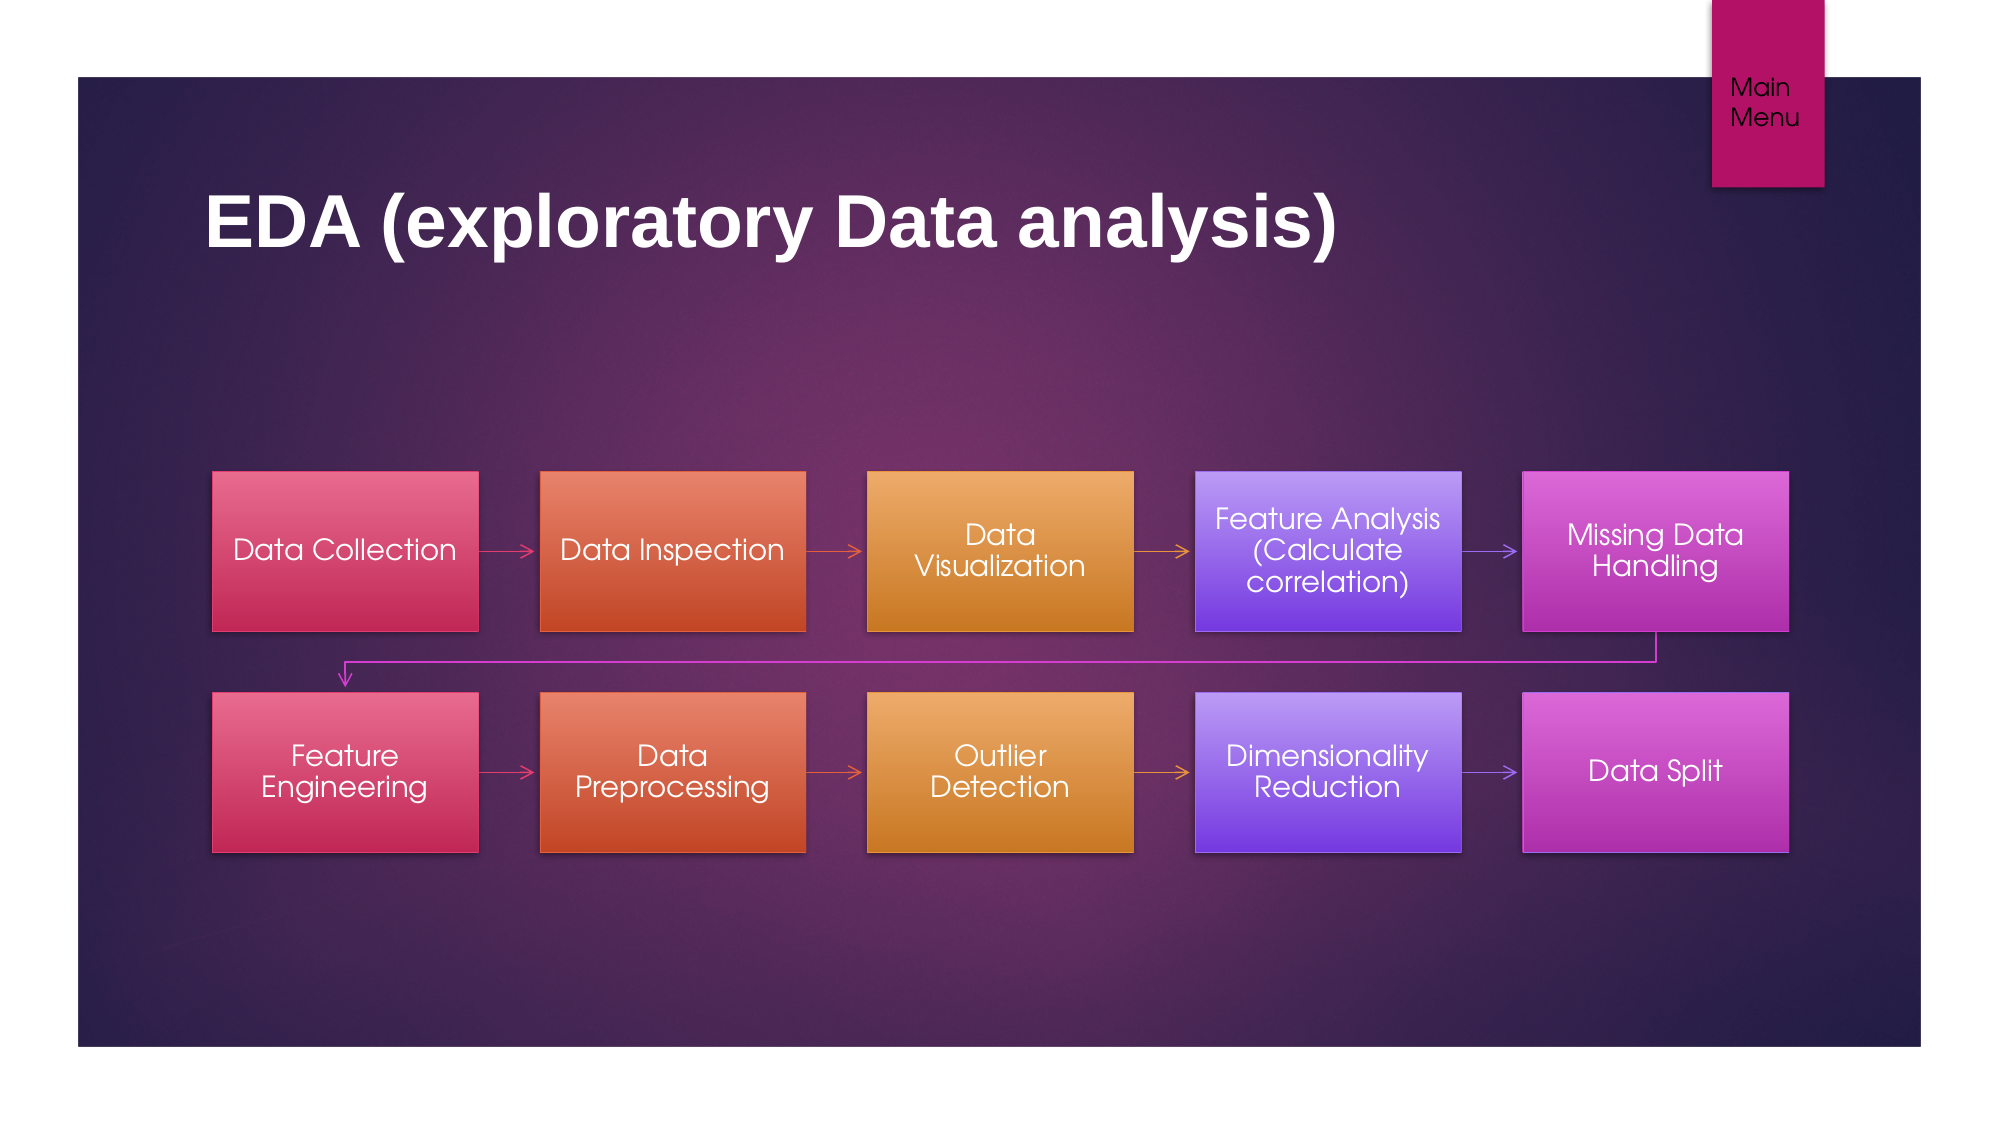

Main Menu
# EDA (exploratory Data analysis)

Data Collection

Data Inspection

Data Visualization

Feature Analysis (Calculate correlation)

Missing Data Handling

Feature Engineering

Data Preprocessing

Outlier Detection

Dimensionality Reduction
Data Split